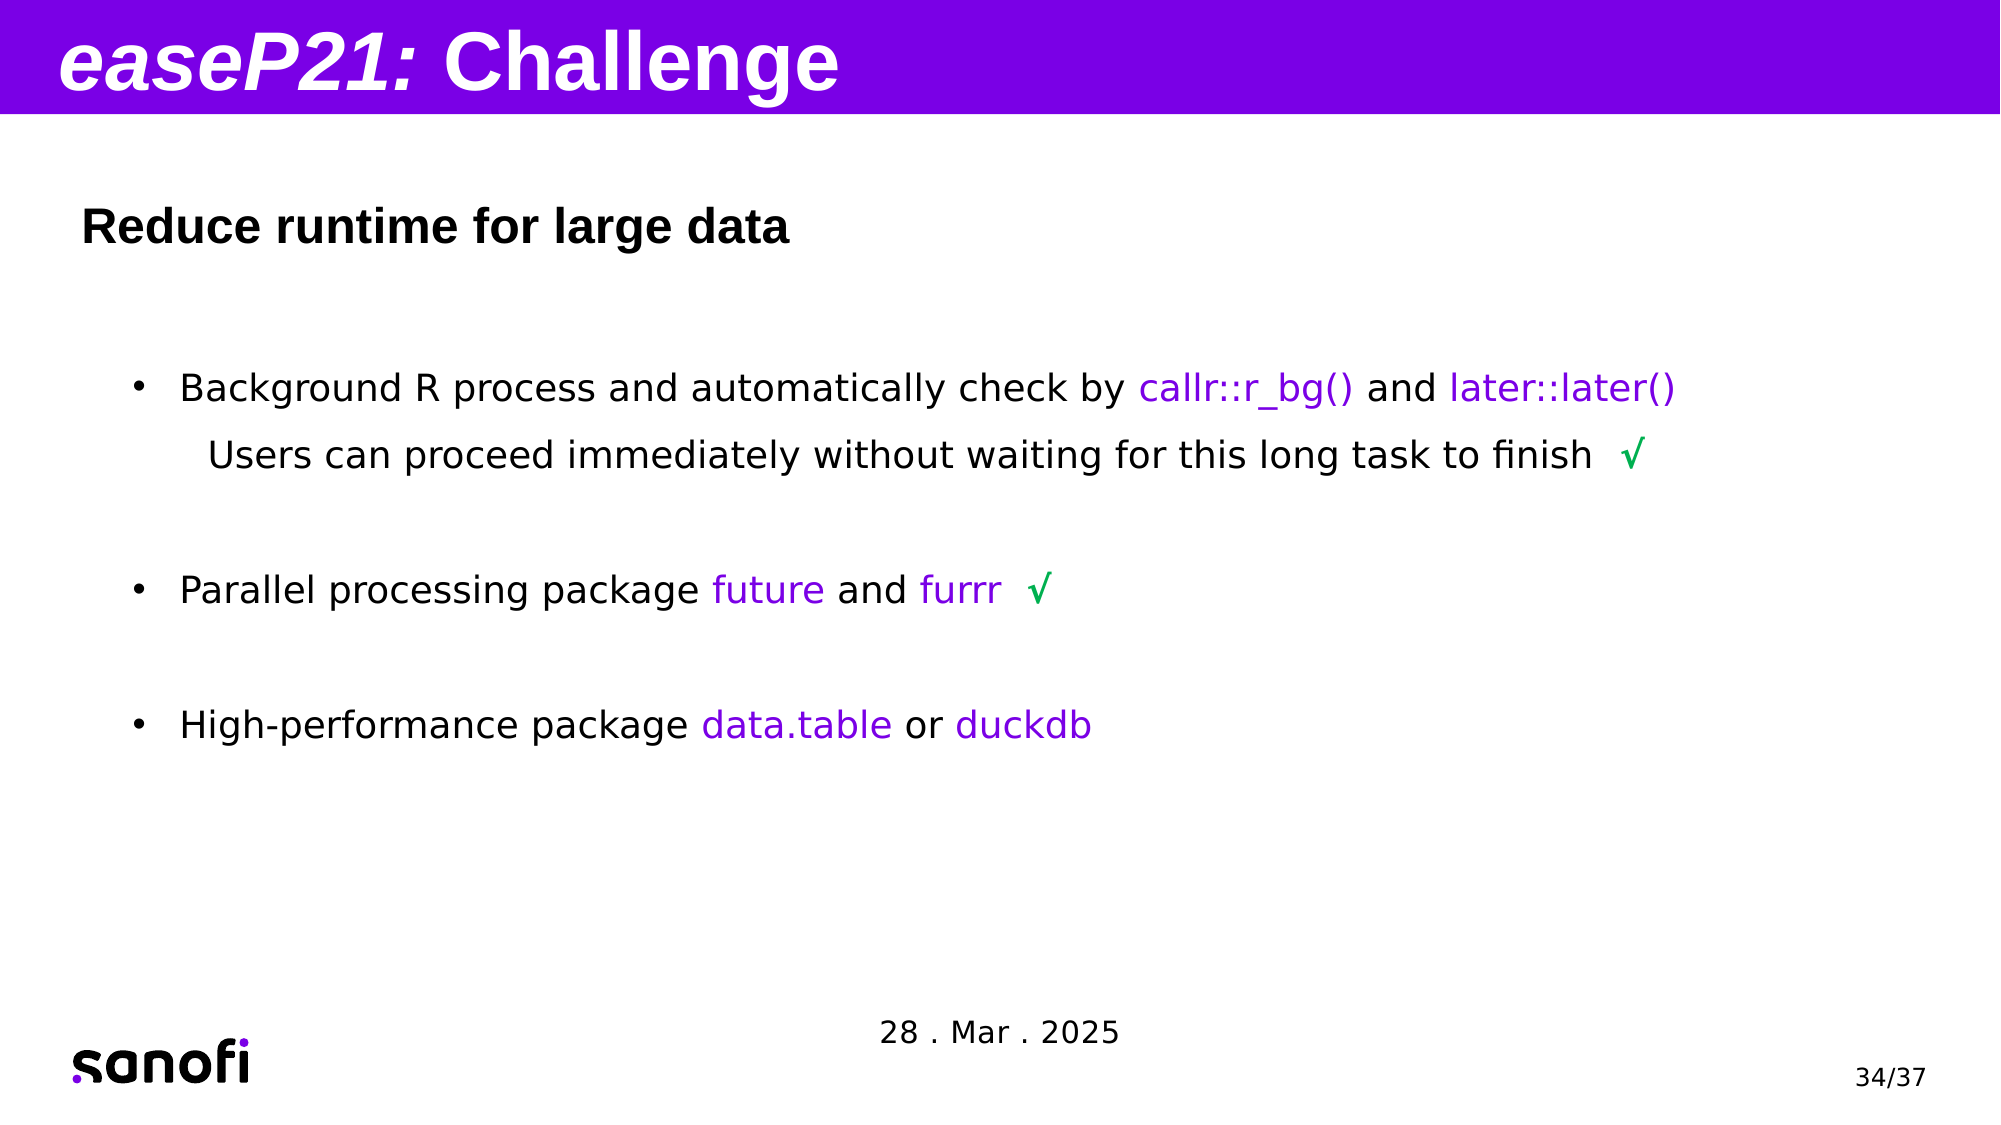

easeP21: Challenge
Reduce runtime for large data
Background R process and automatically check by callr::r_bg() and later::later()
Users can proceed immediately without waiting for this long task to finish  √

Parallel processing package future and furrr  √

High-performance package data.table or duckdb
28 . Mar . 2025
34/37